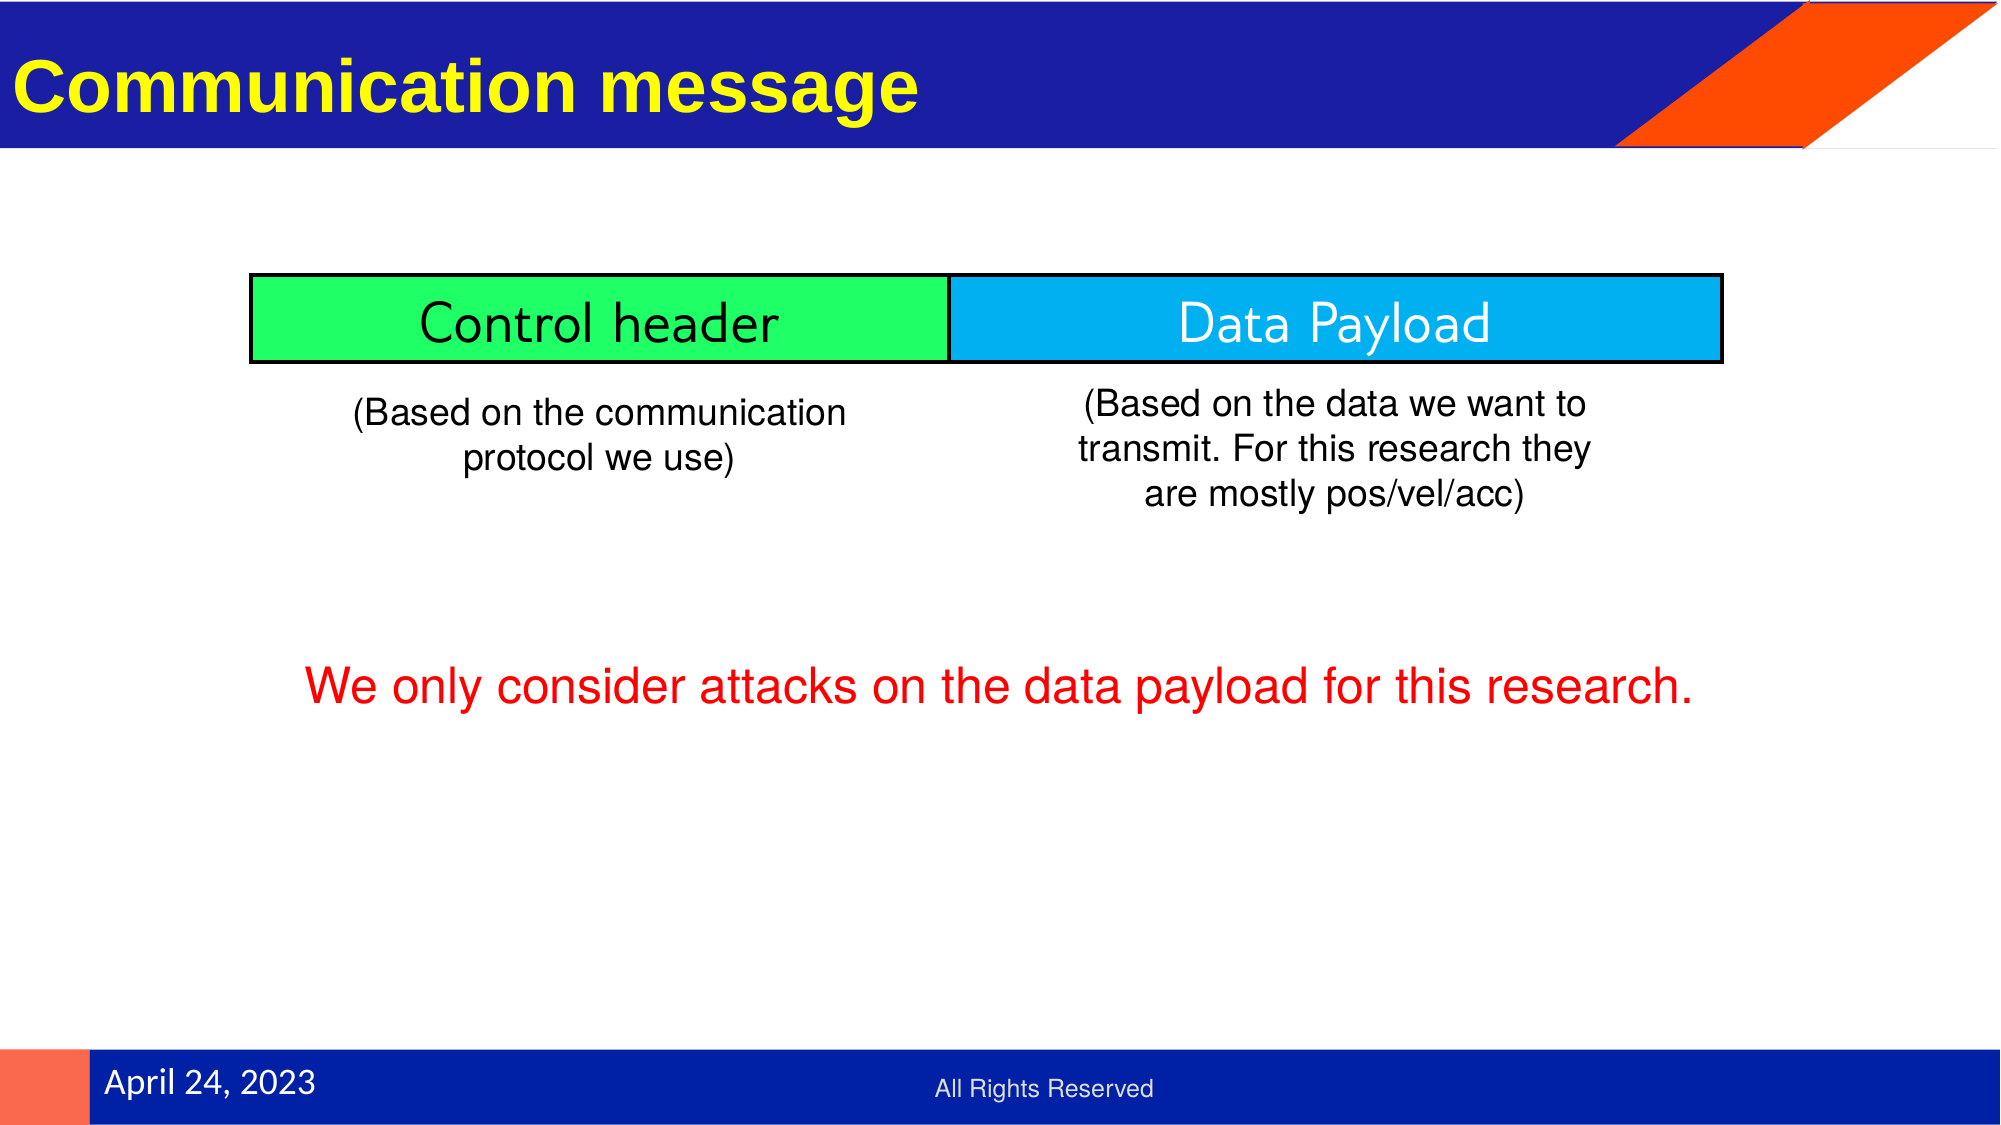

# Communication message
Control header
Data Payload
(Based on the data we want to transmit. For this research they are mostly pos/vel/acc)
(Based on the communication protocol we use)
We only consider attacks on the data payload for this research.